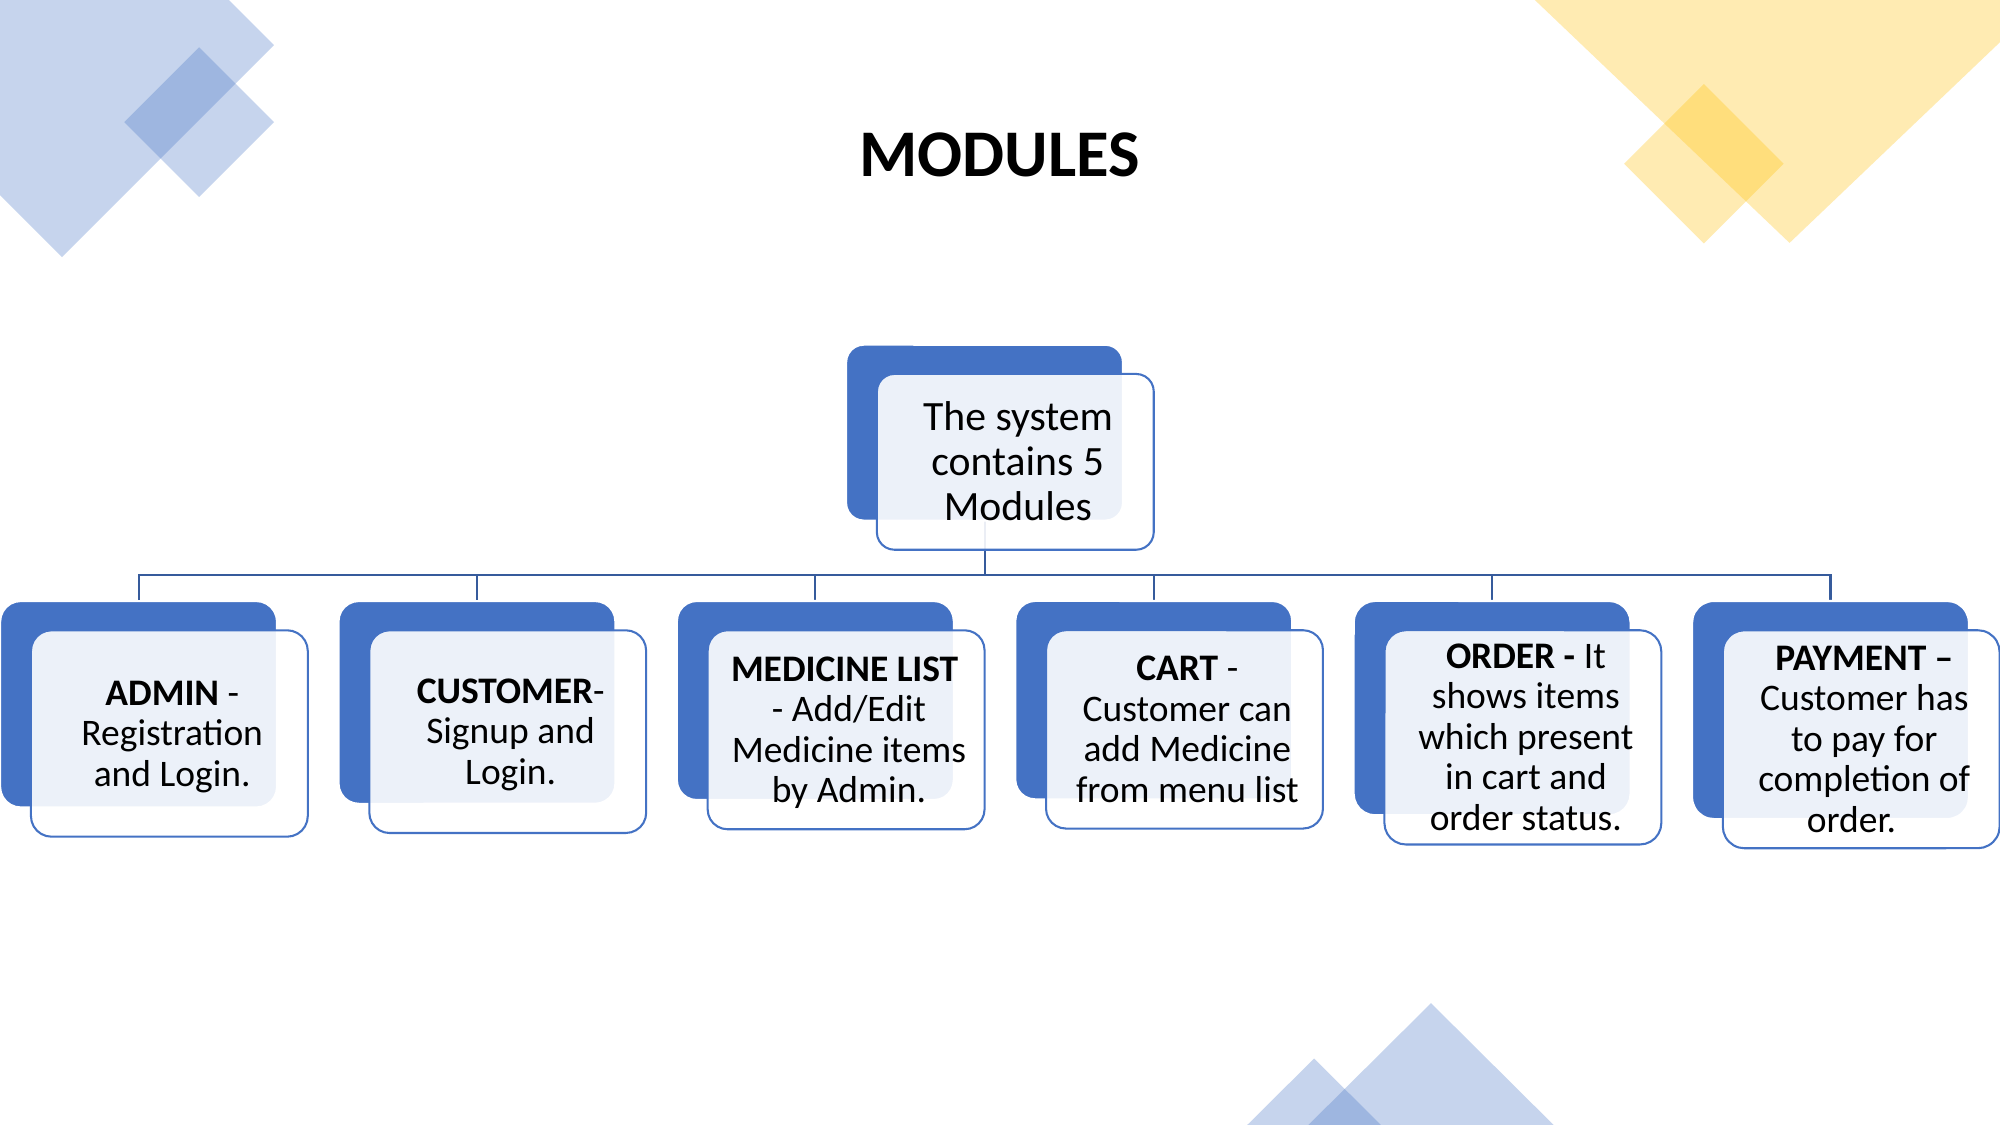

MODULES

The system contains 5 Modules
ADMIN - Registration and Login.
CUSTOMER- Signup and Login.
MEDICINE LIST  - Add/Edit Medicine items by Admin.
CART - Customer can add Medicine from menu list
ORDER - It shows items which present in cart and order status.
PAYMENT – Customer has to pay for completion of order.